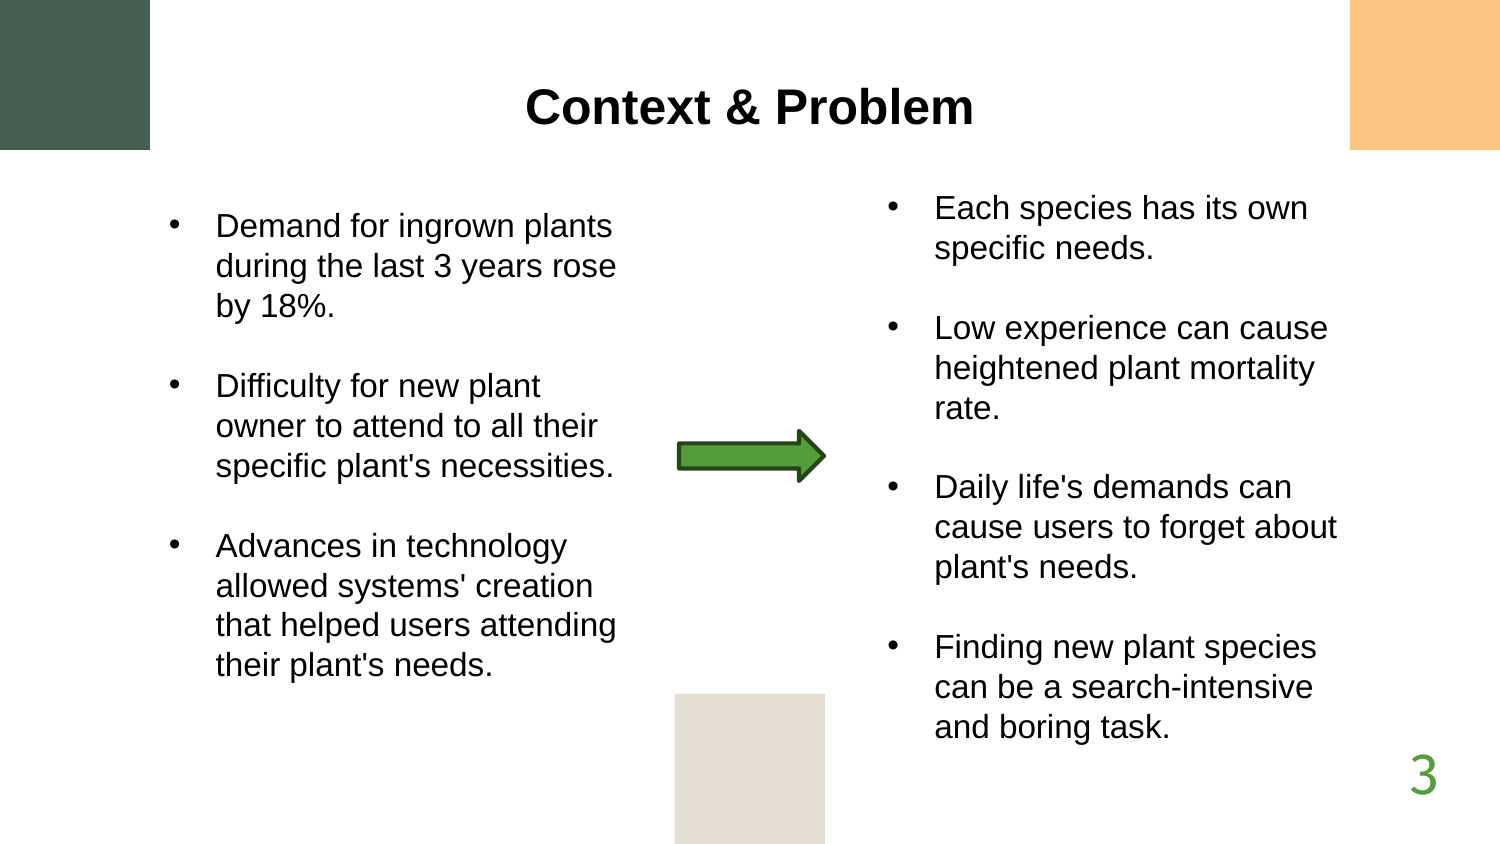

# Context & Problem
Demand for ingrown plants during the last 3 years rose by 18%.

Difficulty for new plant owner to attend to all their specific plant's necessities.

Advances in technology allowed systems' creation that helped users attending their plant's needs.
Each species has its own specific needs.

Low experience can cause heightened plant mortality rate.

Daily life's demands can cause users to forget about plant's needs.

Finding new plant species can be a search-intensive and boring task.

3